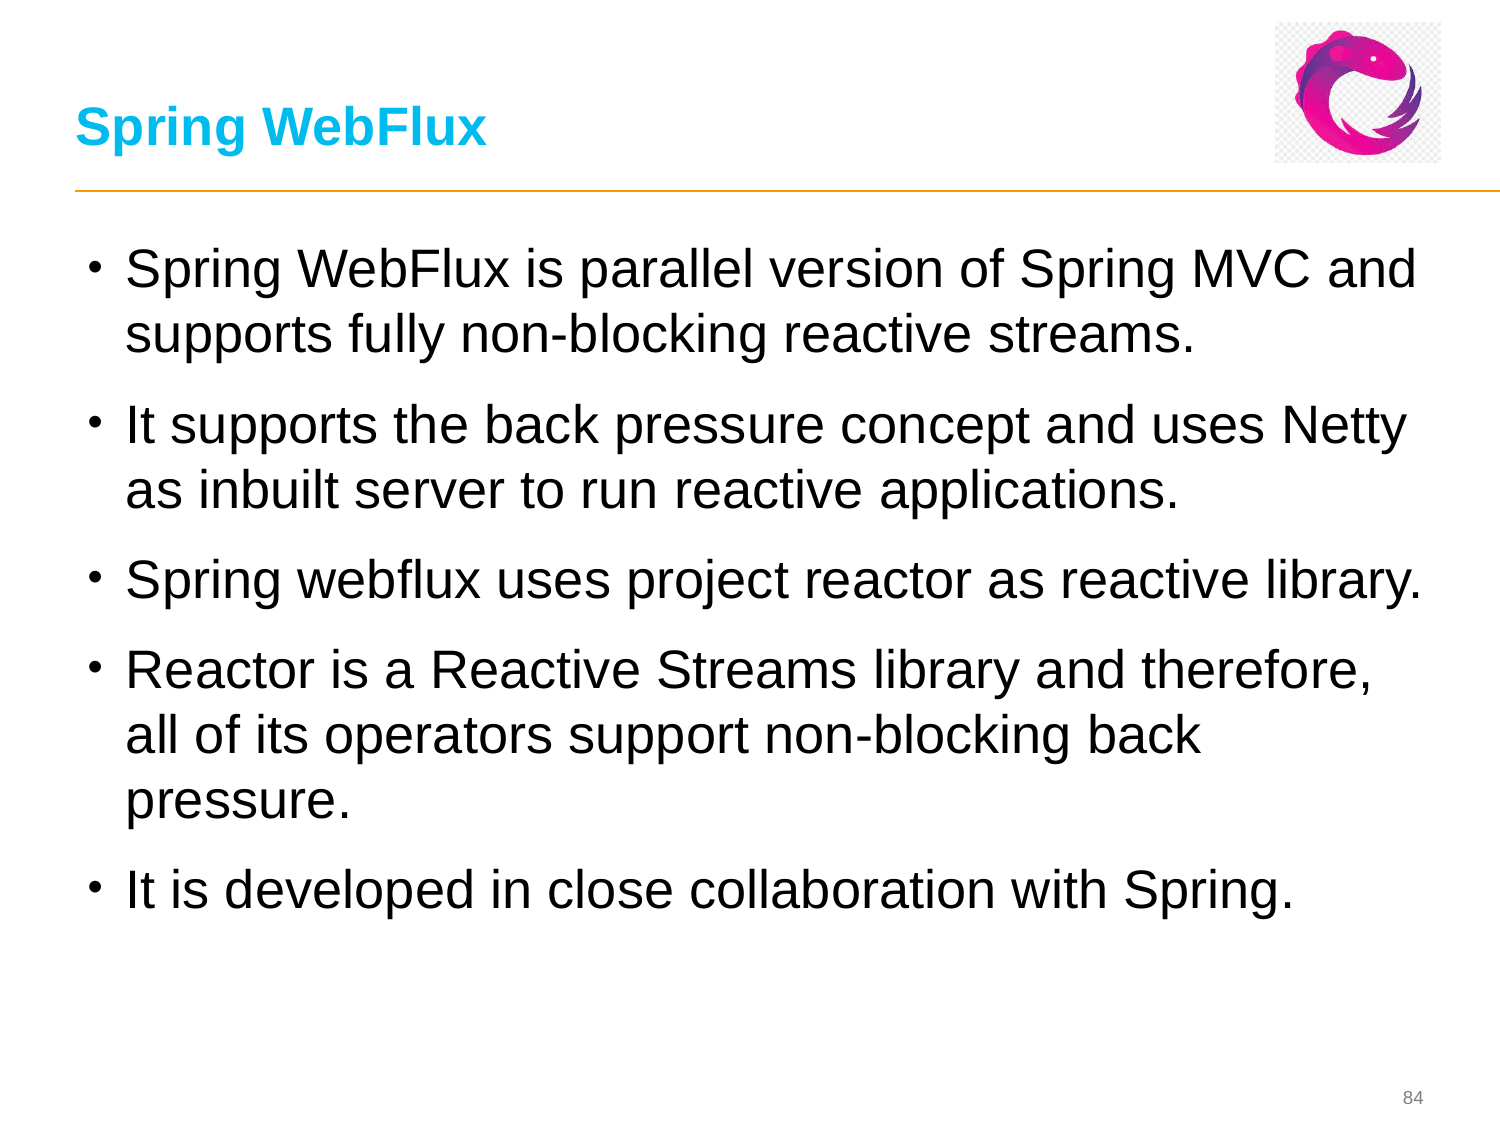

# Spring WebFlux
Spring WebFlux is parallel version of Spring MVC and supports fully non-blocking reactive streams.
It supports the back pressure concept and uses Netty as inbuilt server to run reactive applications.
Spring webflux uses project reactor as reactive library.
Reactor is a Reactive Streams library and therefore, all of its operators support non-blocking back pressure.
It is developed in close collaboration with Spring.